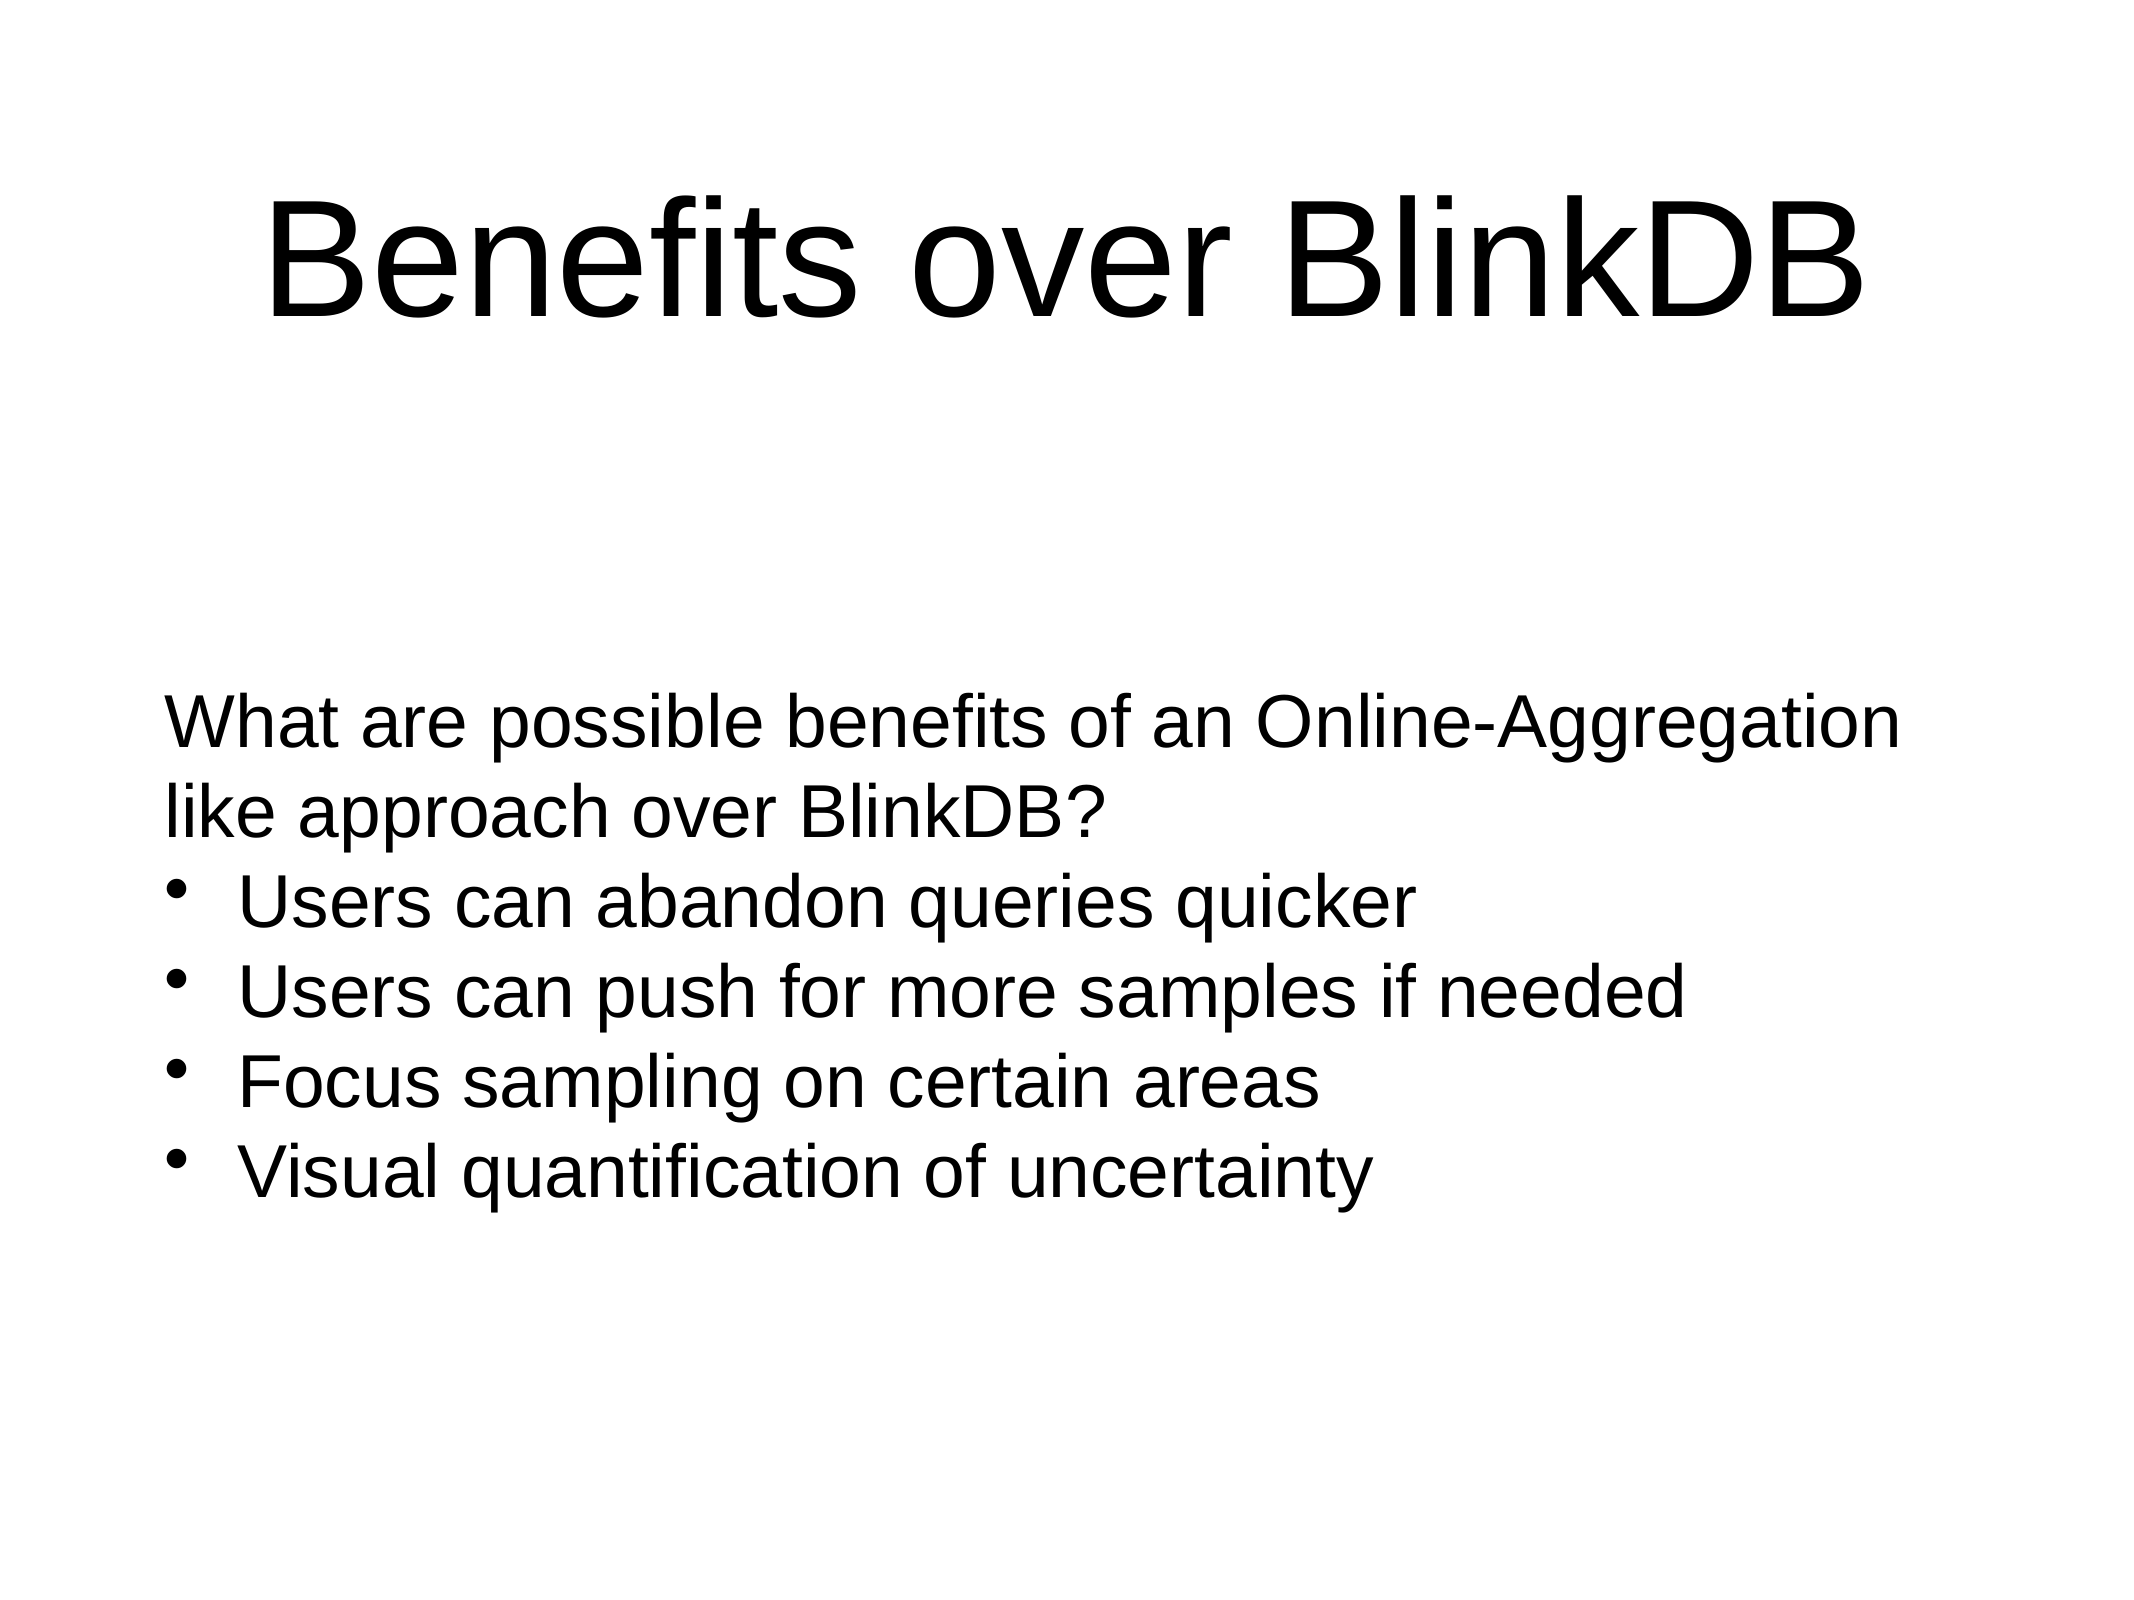

# Benefits over BlinkDB
What are possible benefits of an Online-Aggregation like approach over BlinkDB?
Users can abandon queries quicker
Users can push for more samples if needed
Focus sampling on certain areas
Visual quantification of uncertainty